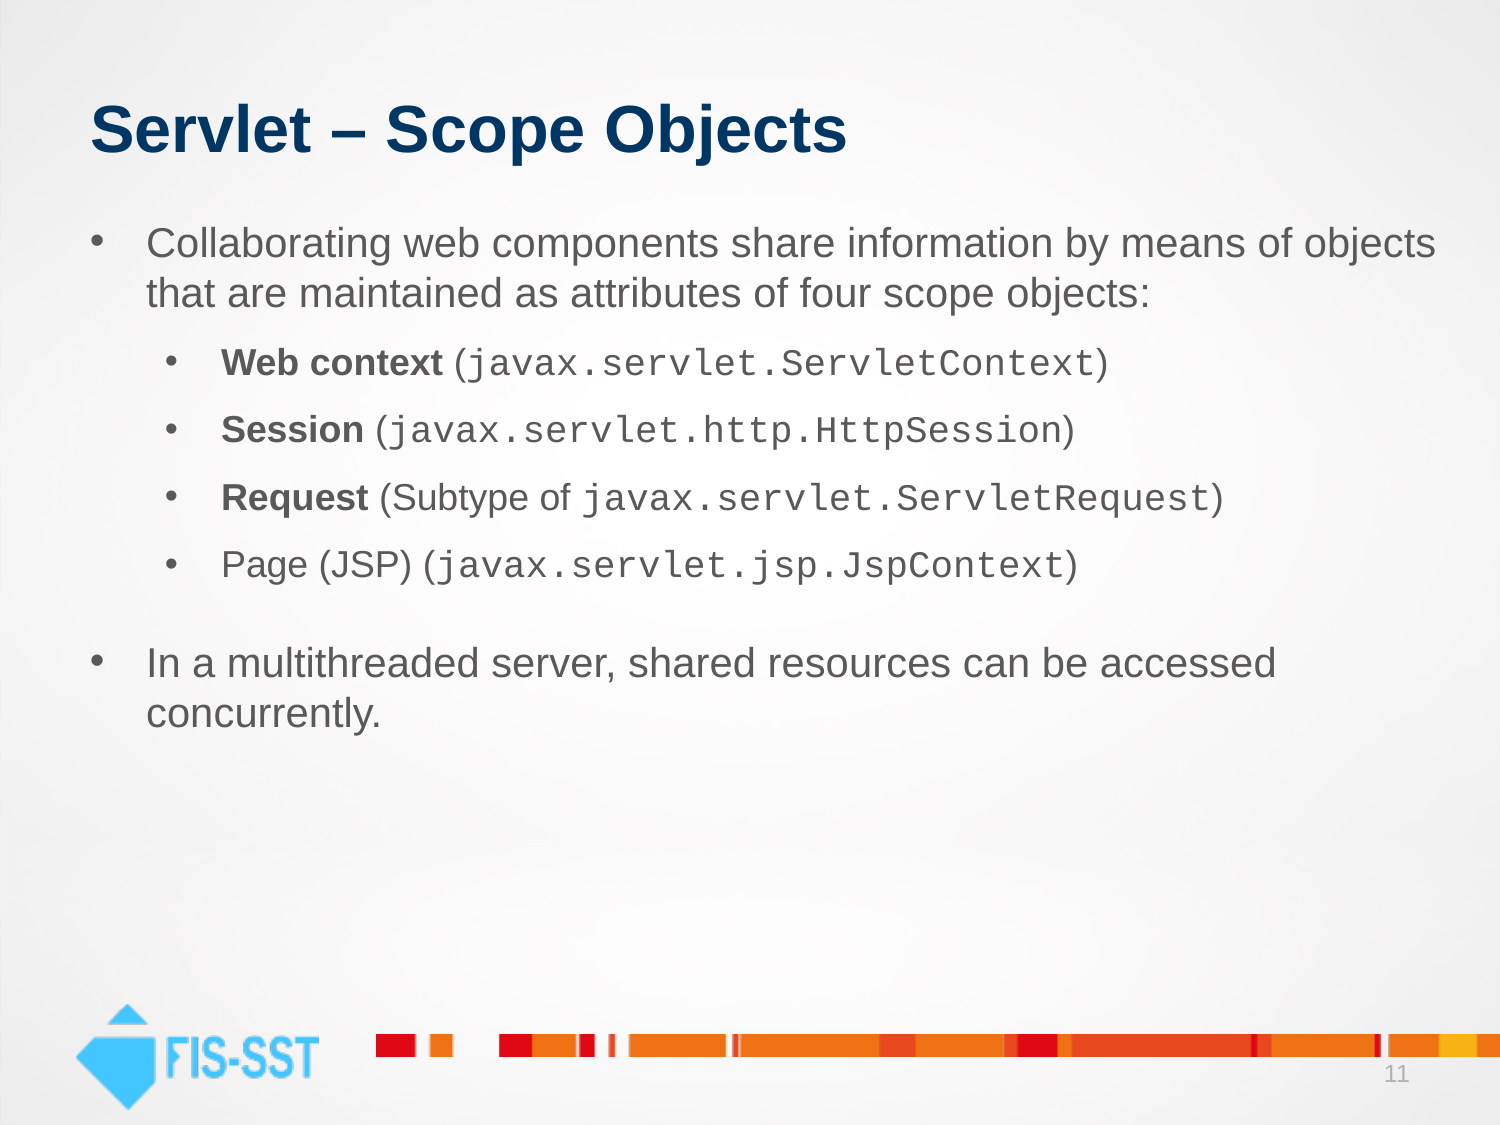

# Servlet – Scope Objects
Collaborating web components share information by means of objects that are maintained as attributes of four scope objects:
Web context (javax.servlet.ServletContext)
Session (javax.servlet.http.HttpSession)
Request (Subtype of javax.servlet.ServletRequest)
Page (JSP) (javax.servlet.jsp.JspContext)

In a multithreaded server, shared resources can be accessed concurrently.

11